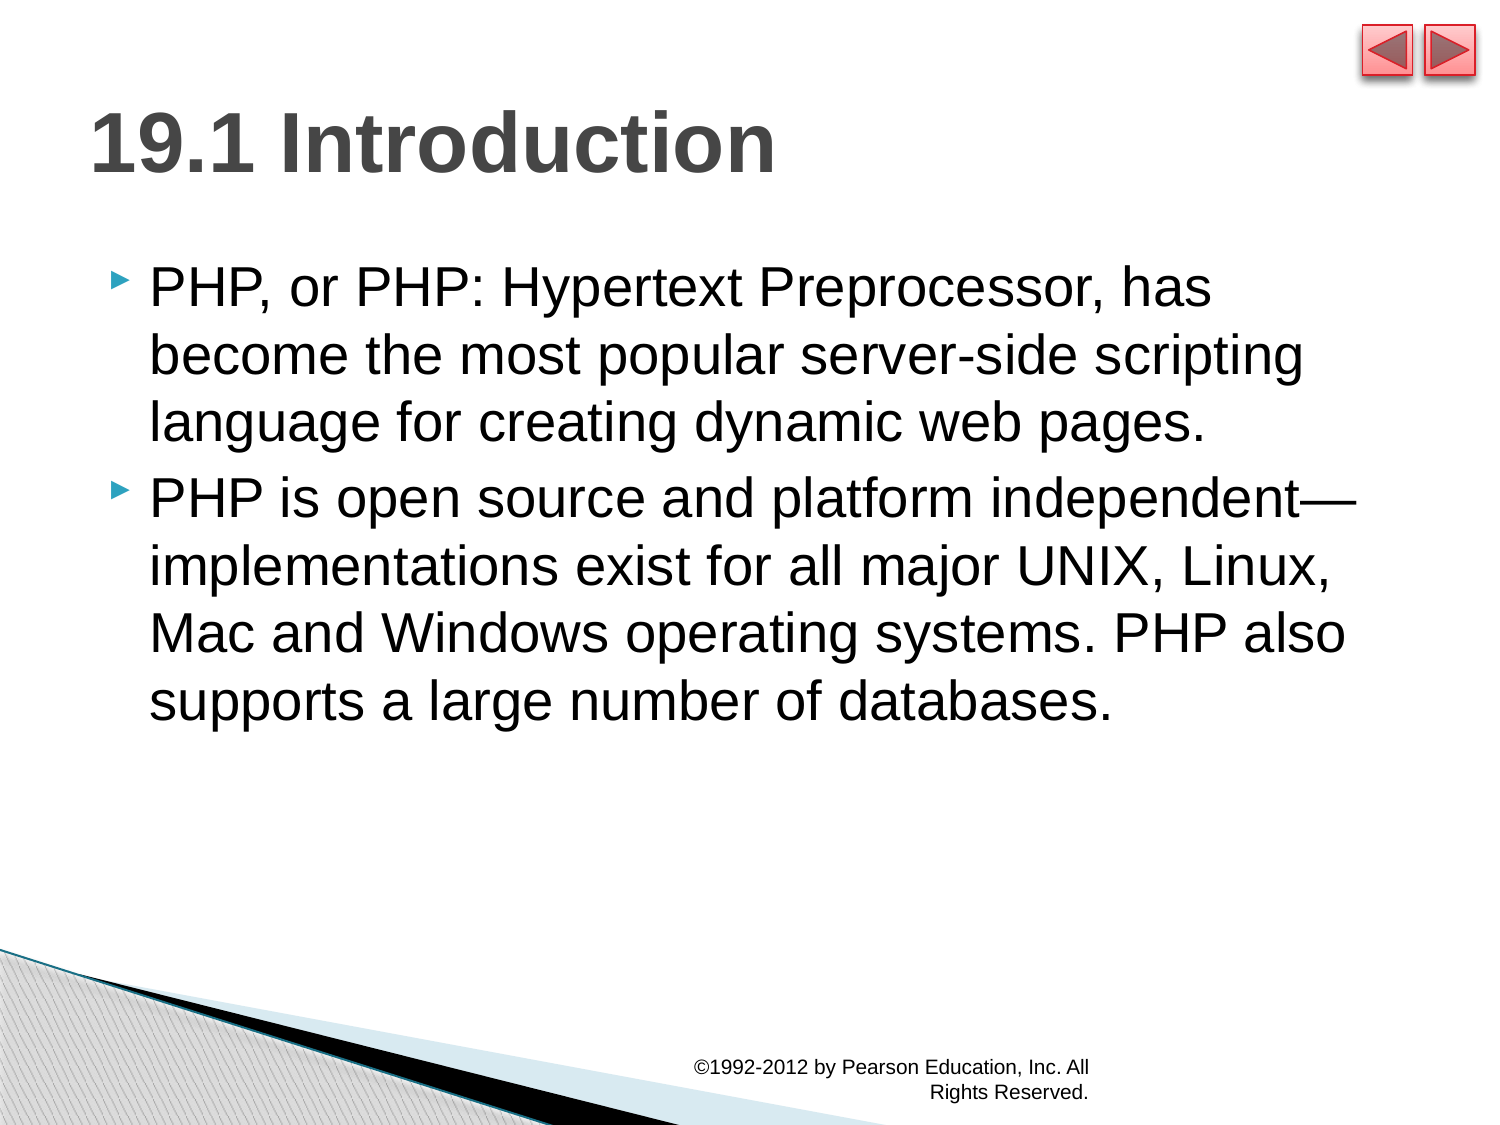

# 19.1 Introduction
PHP, or PHP: Hypertext Preprocessor, has become the most popular server-side scripting language for creating dynamic web pages.
PHP is open source and platform independent—implementations exist for all major UNIX, Linux, Mac and Windows operating systems. PHP also supports a large number of databases.
©1992-2012 by Pearson Education, Inc. All Rights Reserved.